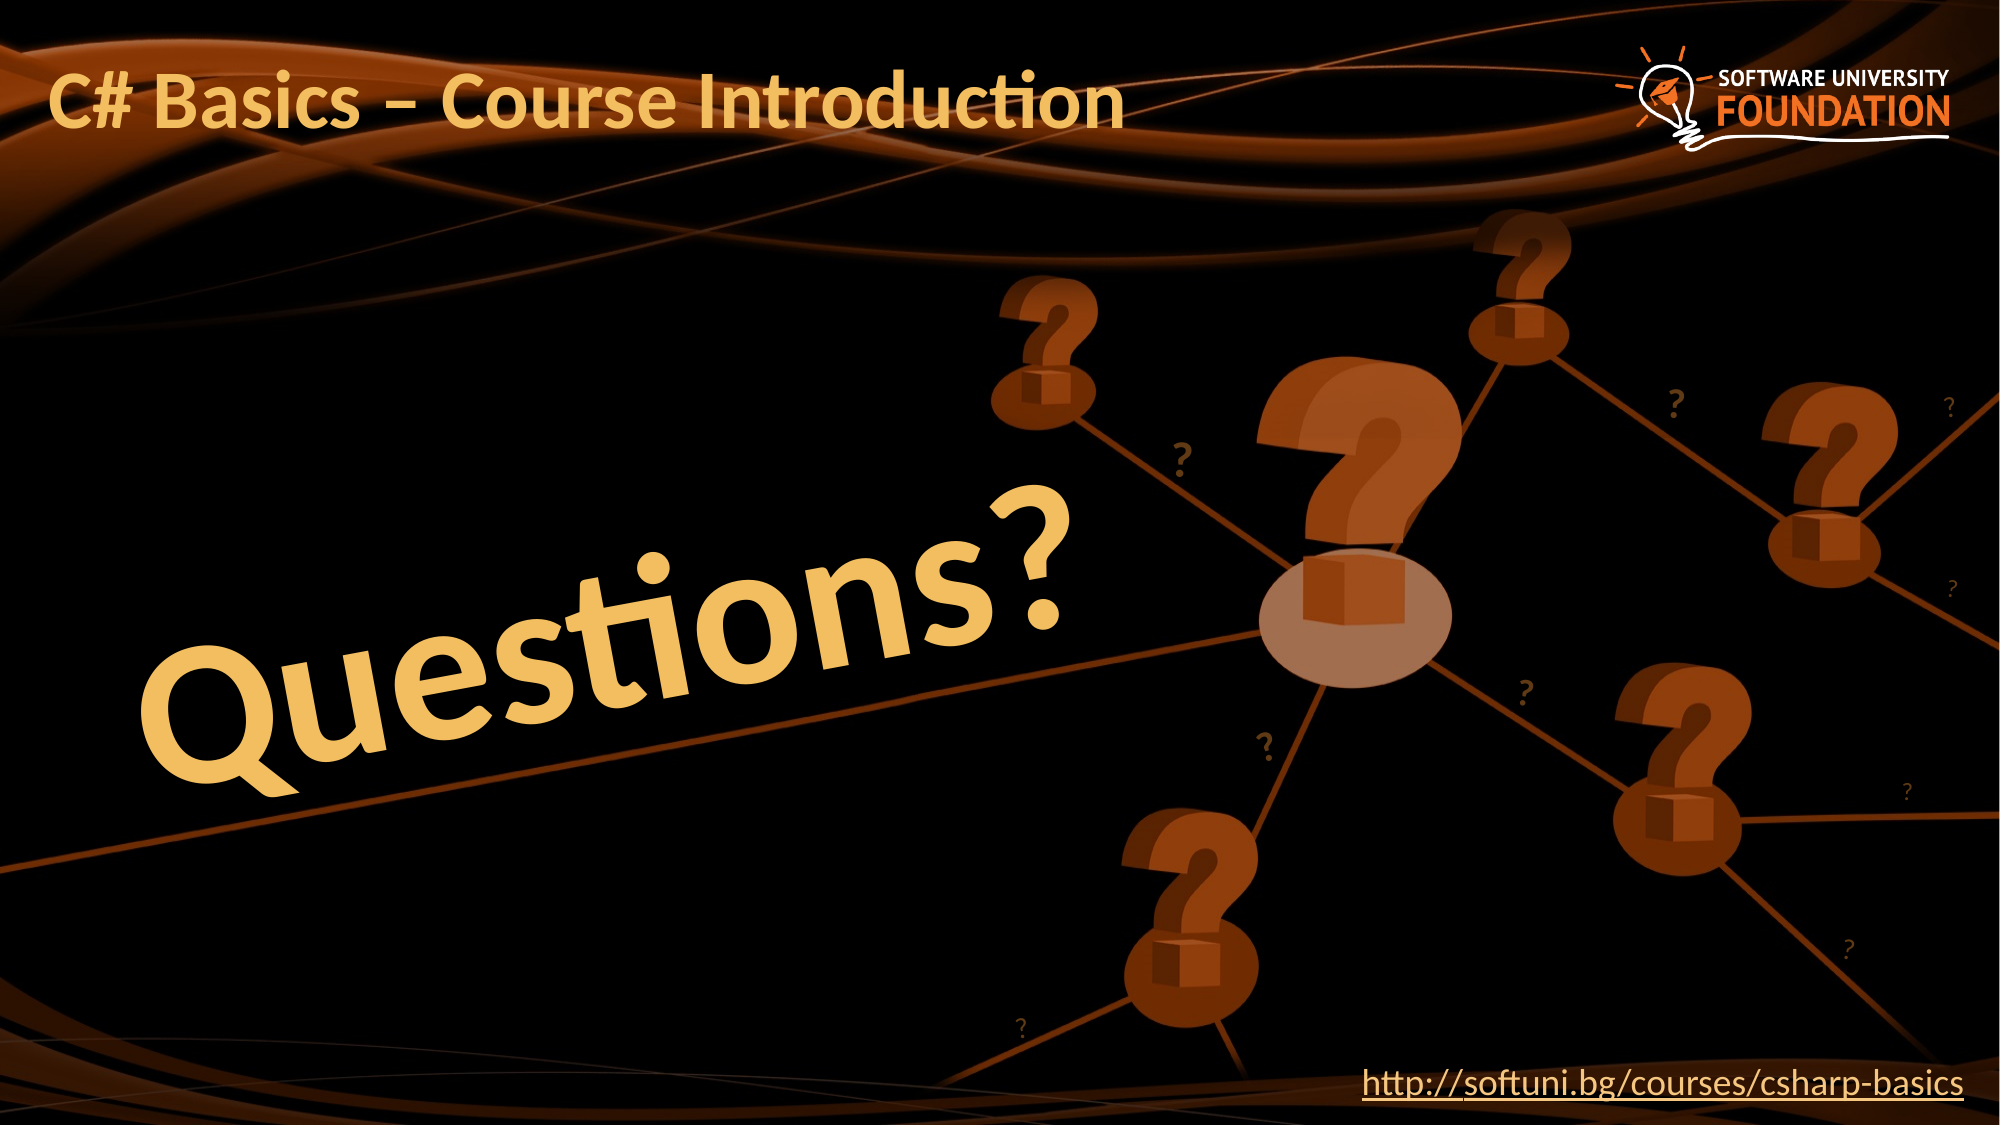

# C# Basics – Course Introduction
http://softuni.bg/courses/csharp-basics